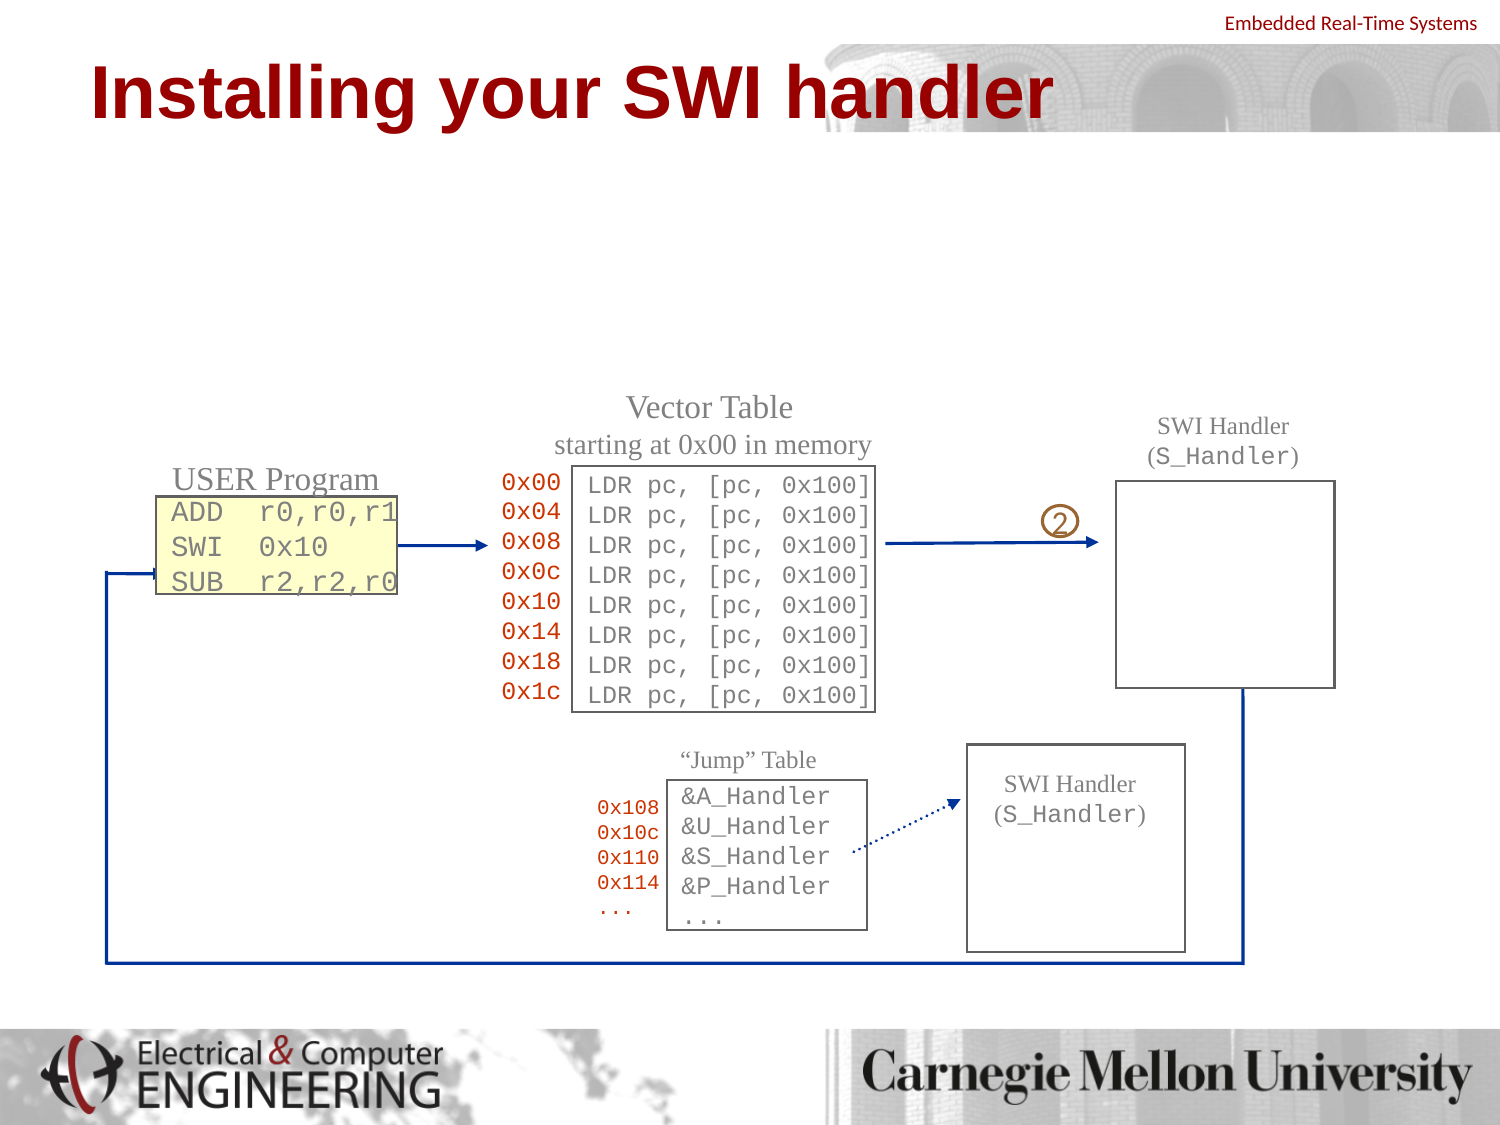

# Installing your SWI handler

Vector Table
starting at 0x00 in memory
SWI Handler
(S_Handler)
USER Program
ADD  r0,r0,r1
SWI  0x10
SUB  r2,r2,r0
0x00
0x04
0x08
0x0c
0x10
0x14
0x18
0x1c
LDR pc, [pc, 0x100]
LDR pc, [pc, 0x100]
LDR pc, [pc, 0x100]
LDR pc, [pc, 0x100]
LDR pc, [pc, 0x100]
LDR pc, [pc, 0x100]
LDR pc, [pc, 0x100]
LDR pc, [pc, 0x100]

2

“Jump” Table
&A_Handler
&U_Handler
&S_Handler
&P_Handler
...
0x108
0x10c
0x110
0x114
...

SWI Handler
(S_Handler)